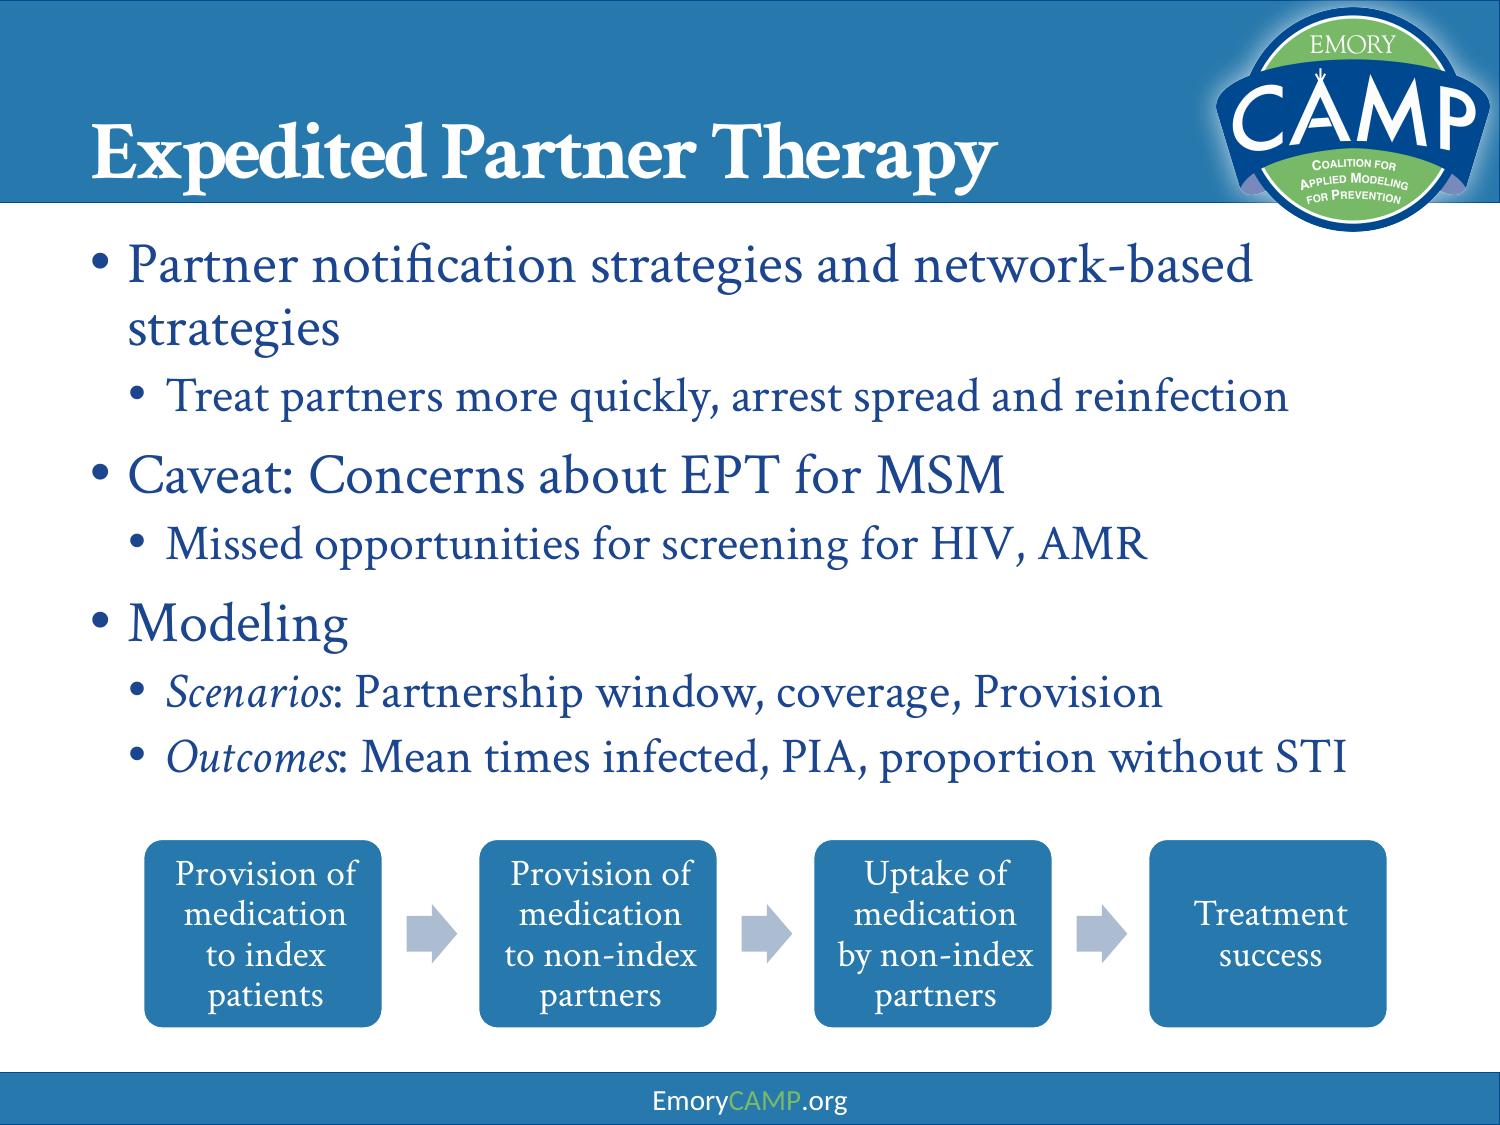

# Expedited Partner Therapy
Partner notification strategies and network-based strategies
Treat partners more quickly, arrest spread and reinfection
Caveat: Concerns about EPT for MSM
Missed opportunities for screening for HIV, AMR
Modeling
Scenarios: Partnership window, coverage, Provision
Outcomes: Mean times infected, PIA, proportion without STI

Provision of medication to index patients

Provision of medication to non-index partners

Uptake of medication by non-index partners

Treatment success